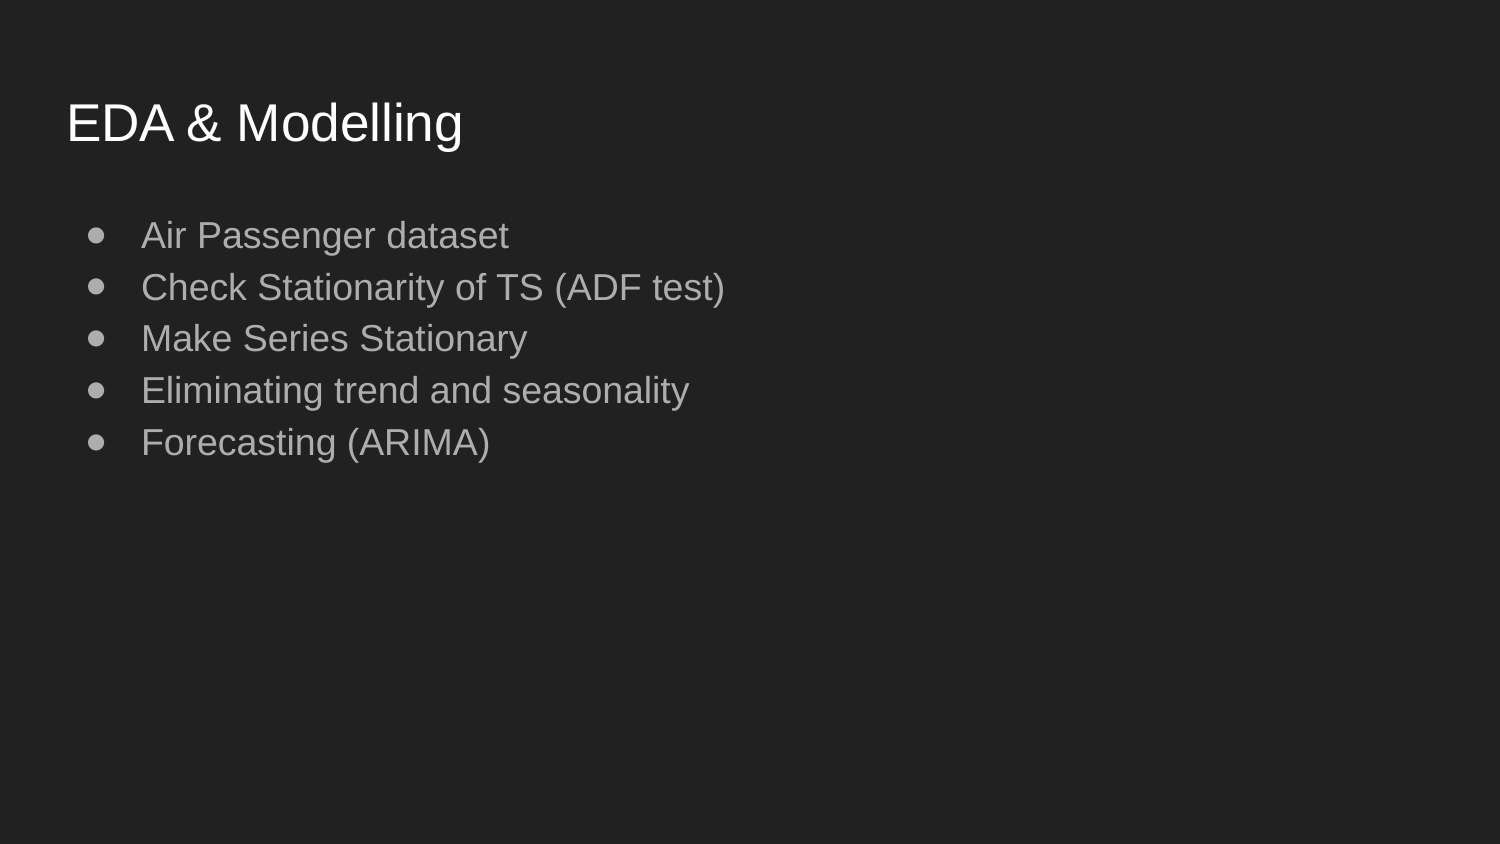

# EDA & Modelling
Air Passenger dataset
Check Stationarity of TS (ADF test)
Make Series Stationary
Eliminating trend and seasonality
Forecasting (ARIMA)